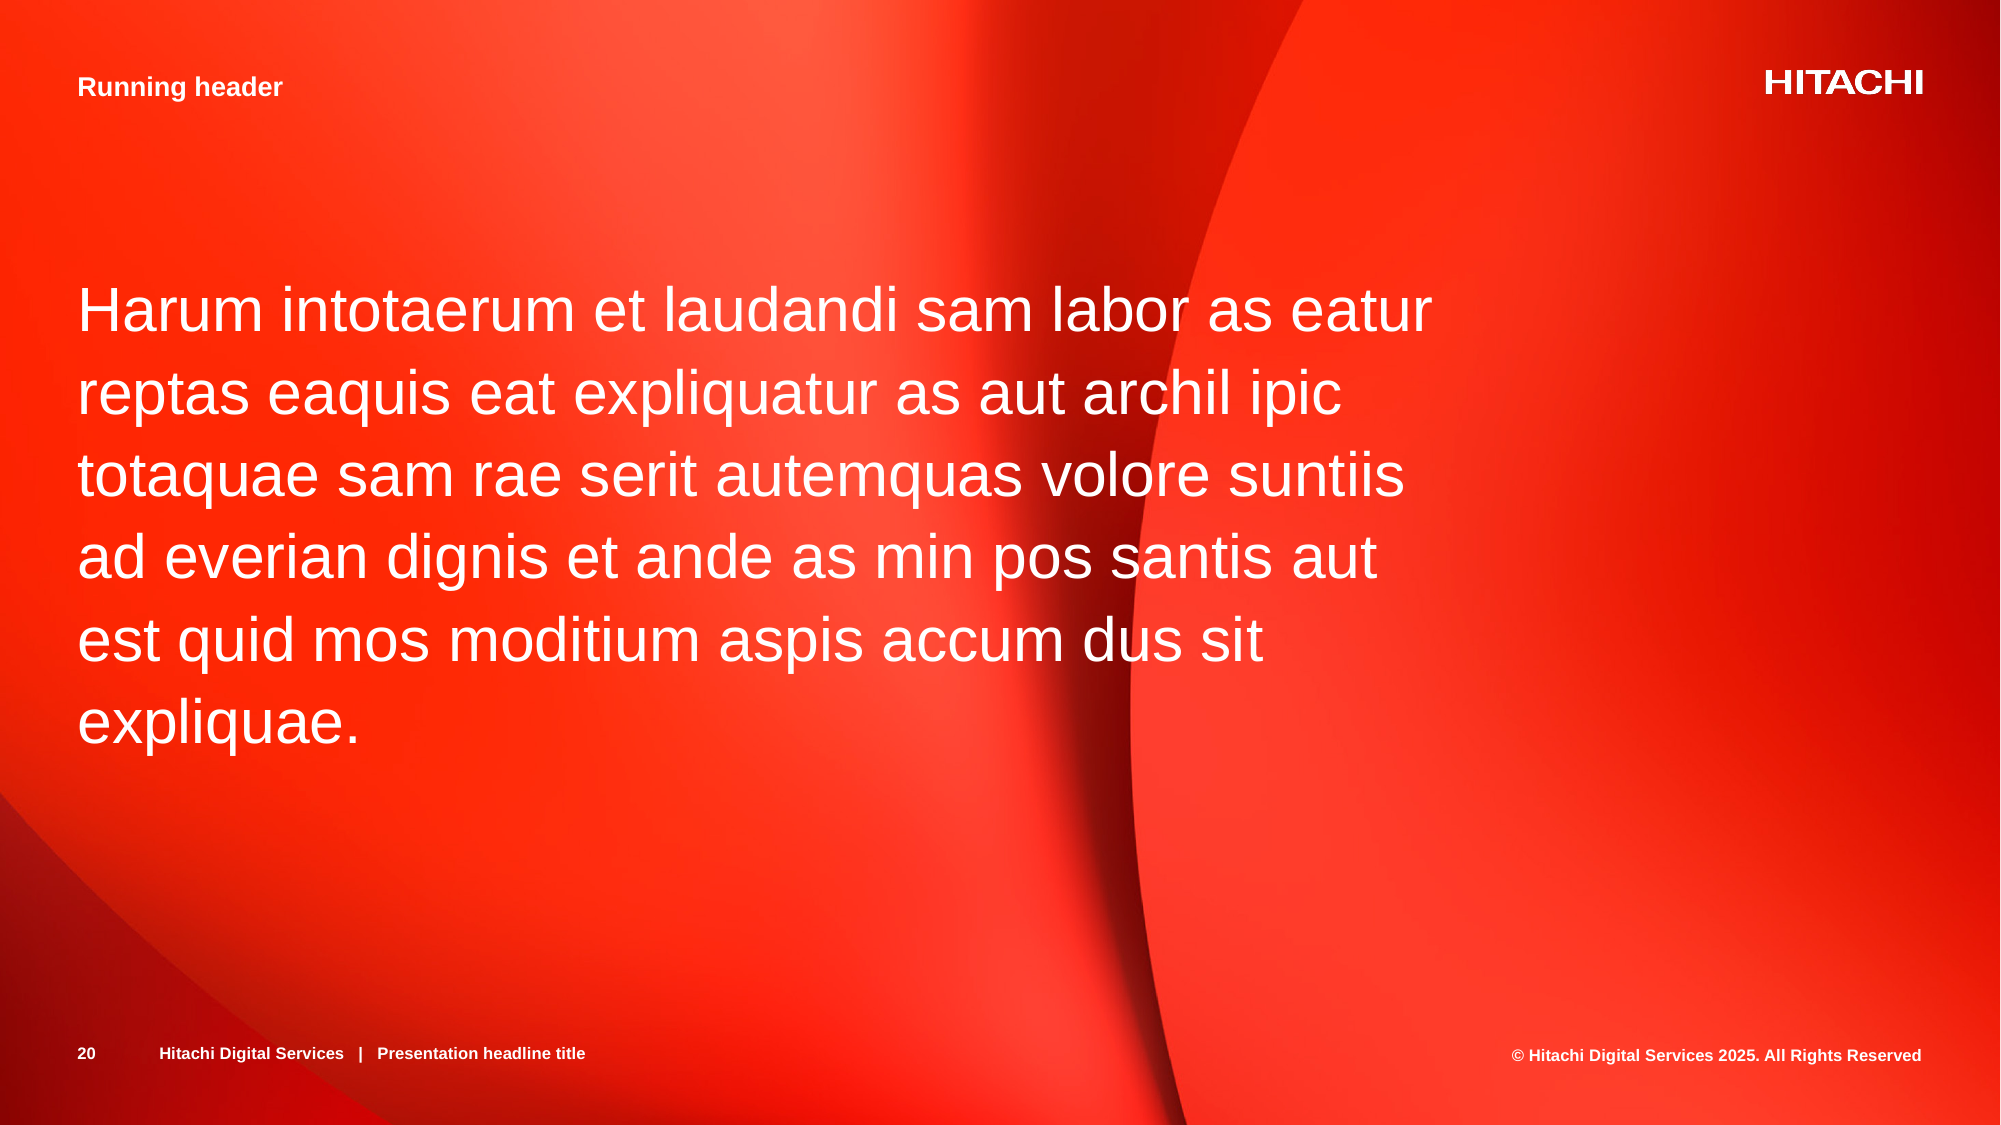

Running header
Harum intotaerum et laudandi sam labor as eatur reptas eaquis eat expliquatur as aut archil ipic totaquae sam rae serit autemquas volore suntiis ad everian dignis et ande as min pos santis aut est quid mos moditium aspis accum dus sit expliquae.
20
Hitachi Digital Services   |   Presentation headline title